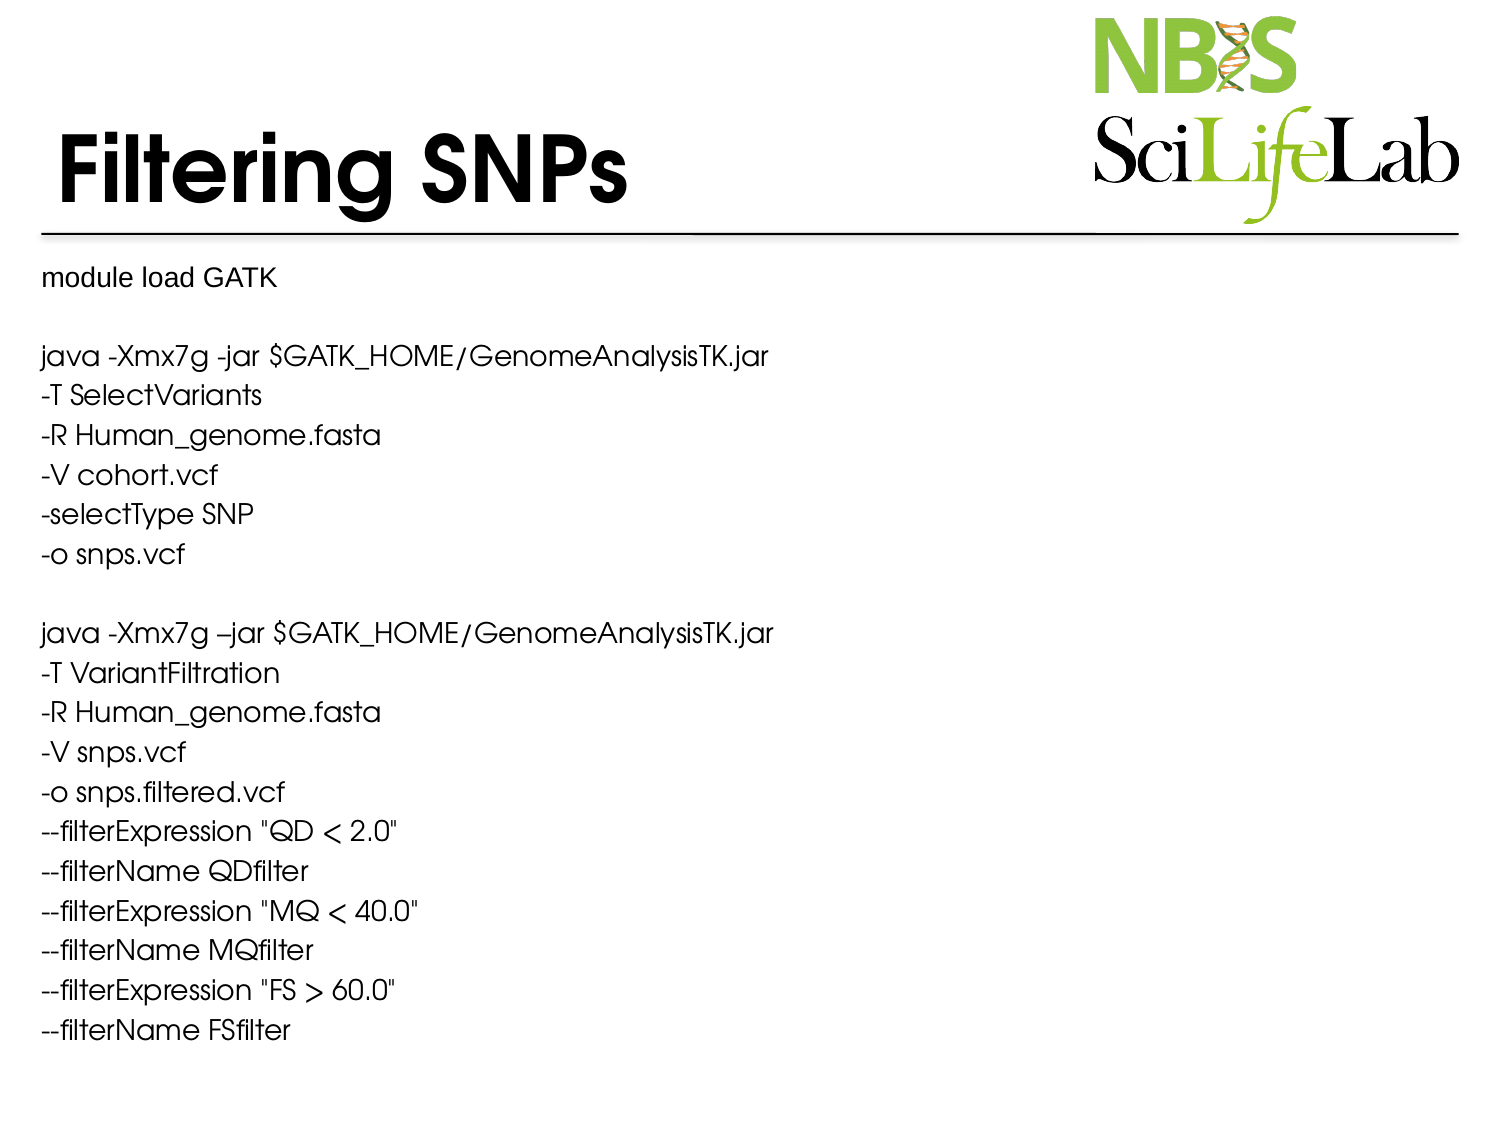

# Filtering SNPs
module load GATK

java -Xmx7g -jar $GATK_HOME/GenomeAnalysisTK.jar
-T SelectVariants
-R Human_genome.fasta
-V cohort.vcf
-selectType SNP
-o snps.vcf

java -Xmx7g –jar $GATK_HOME/GenomeAnalysisTK.jar
-T VariantFiltration
-R Human_genome.fasta
-V snps.vcf
-o snps.filtered.vcf
--filterExpression "QD < 2.0"
--filterName QDfilter
--filterExpression "MQ < 40.0"
--filterName MQfilter
--filterExpression "FS > 60.0"
--filterName FSfilter